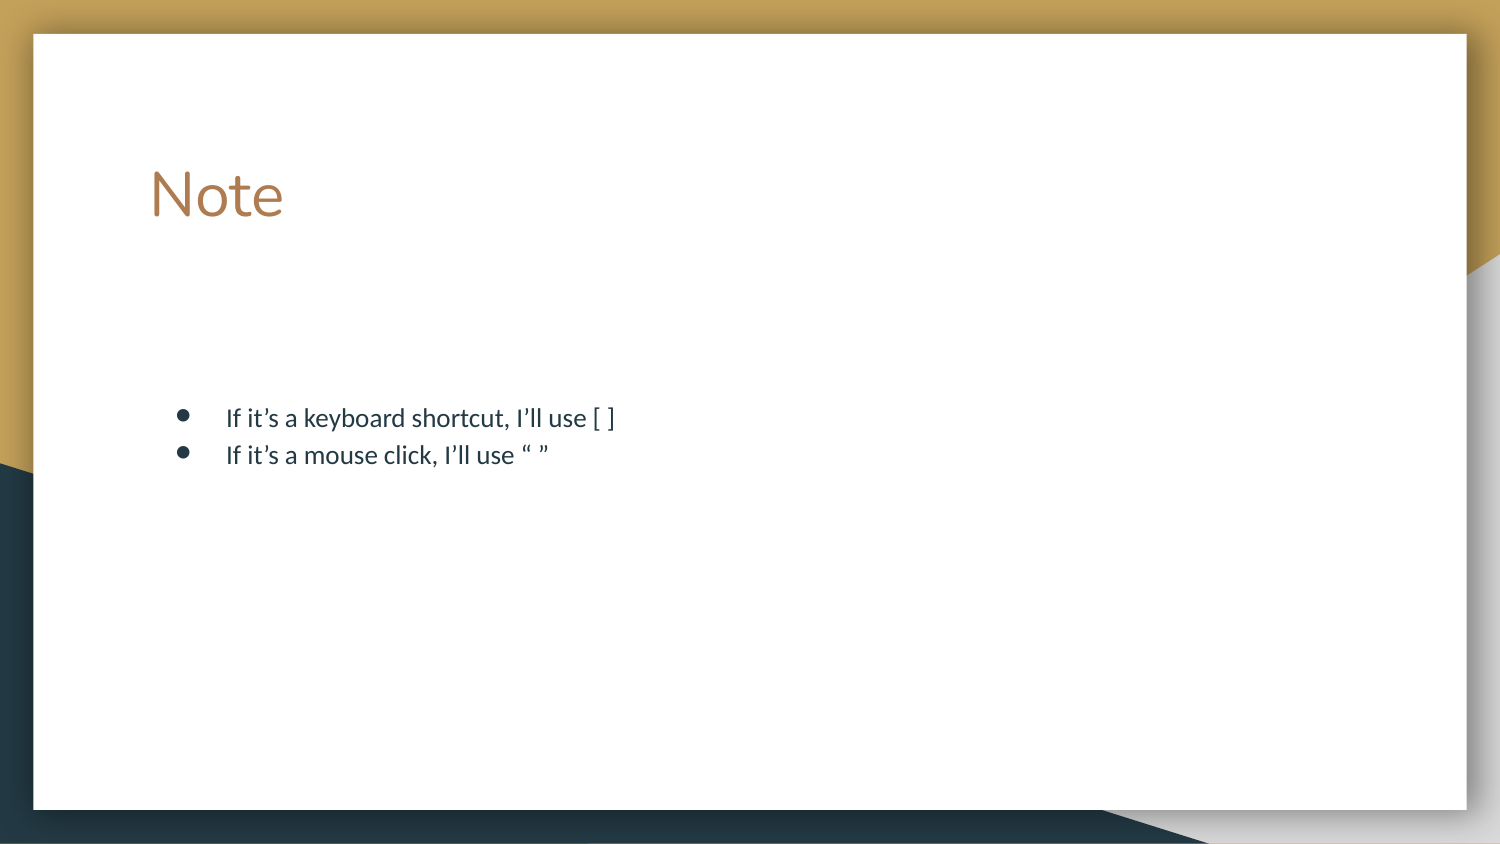

# Note
If it’s a keyboard shortcut, I’ll use [ ]
If it’s a mouse click, I’ll use “ ”